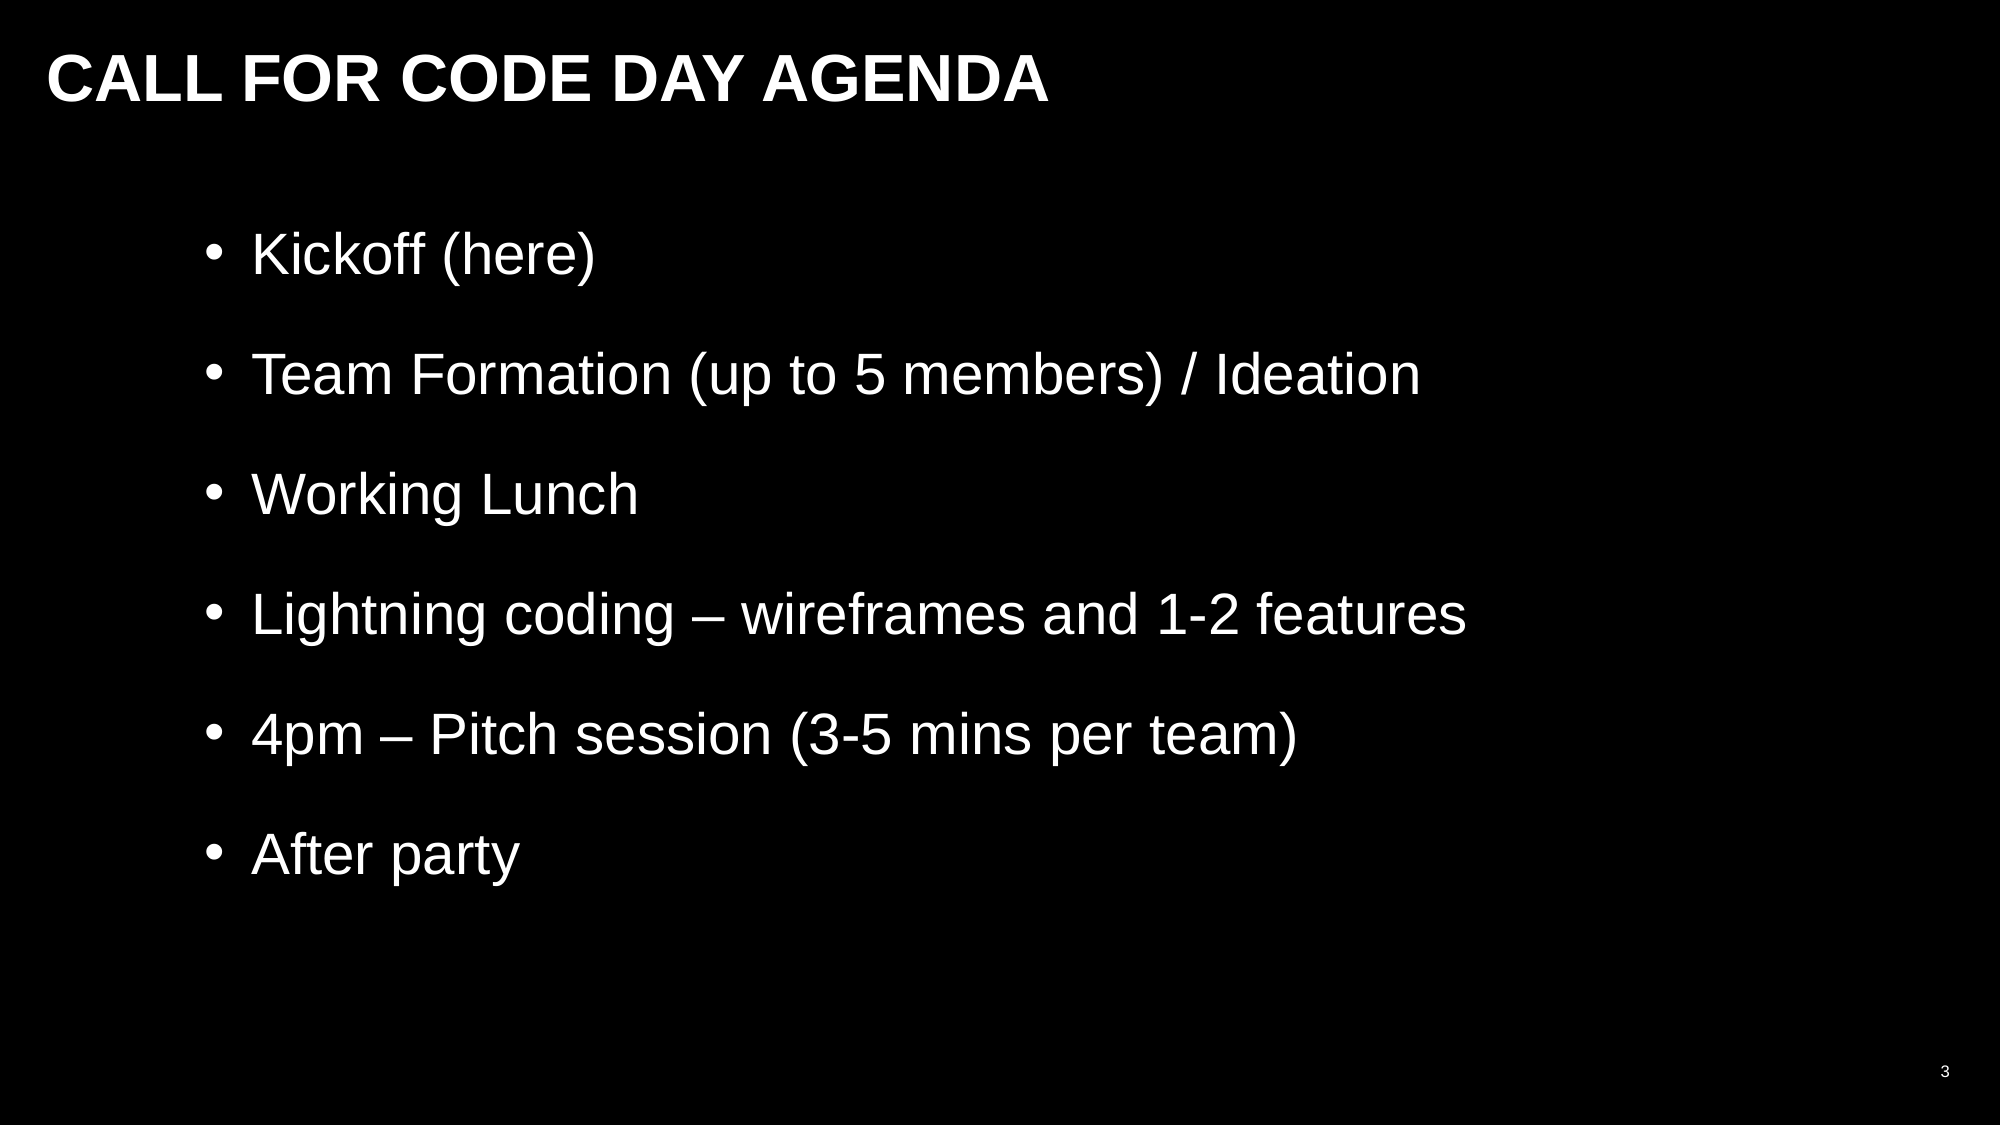

# CALL FOR CODE DAY AGENDA
Kickoff (here)
Team Formation (up to 5 members) / Ideation
Working Lunch
Lightning coding – wireframes and 1-2 features
4pm – Pitch session (3-5 mins per team)
After party
3